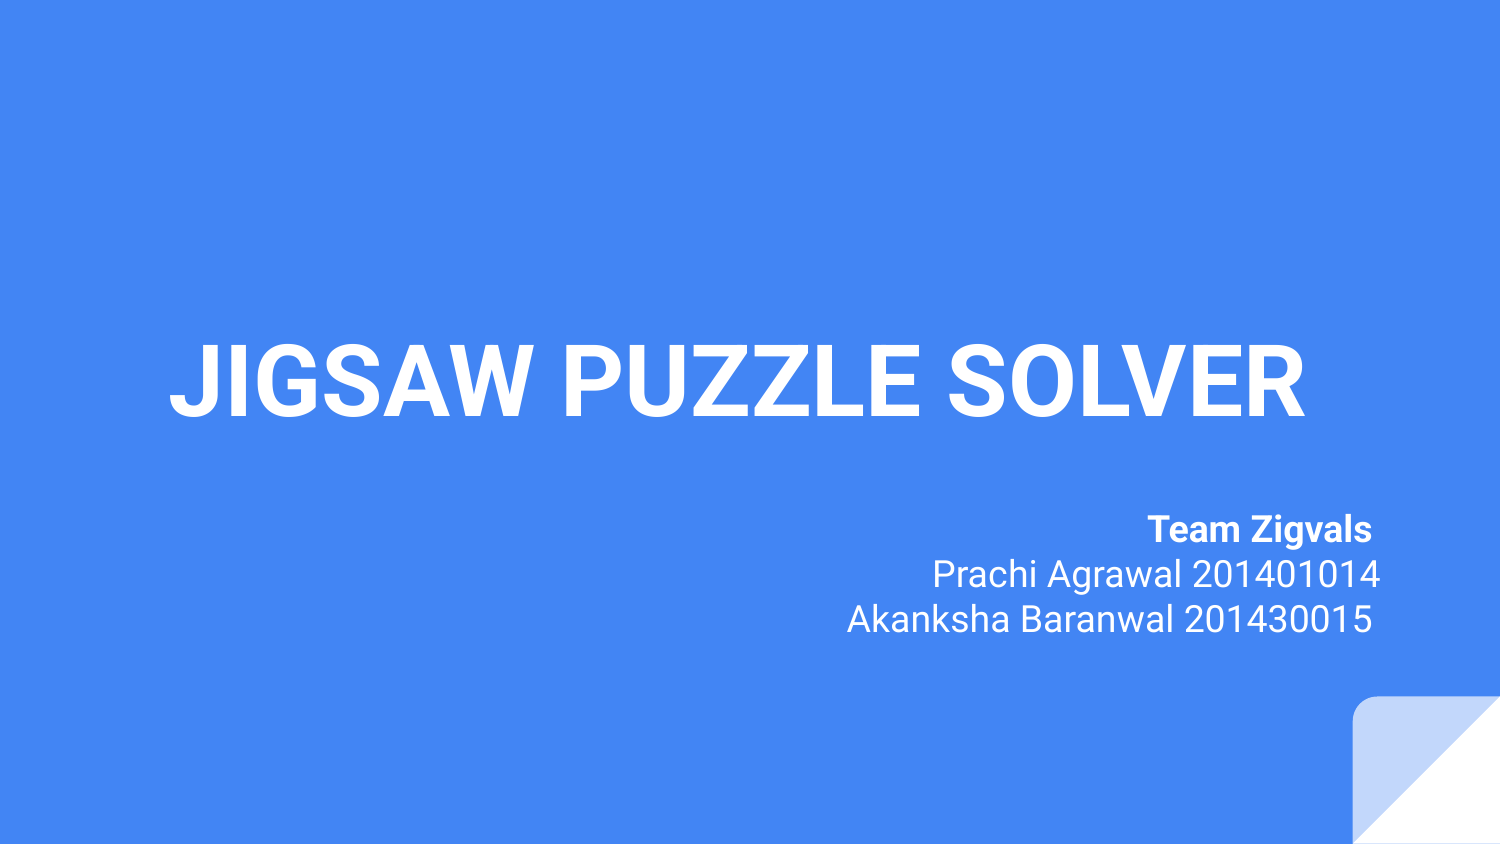

# JIGSAW PUZZLE SOLVER

Team Zigvals
  Prachi Agrawal 201401014
Akanksha Baranwal 201430015